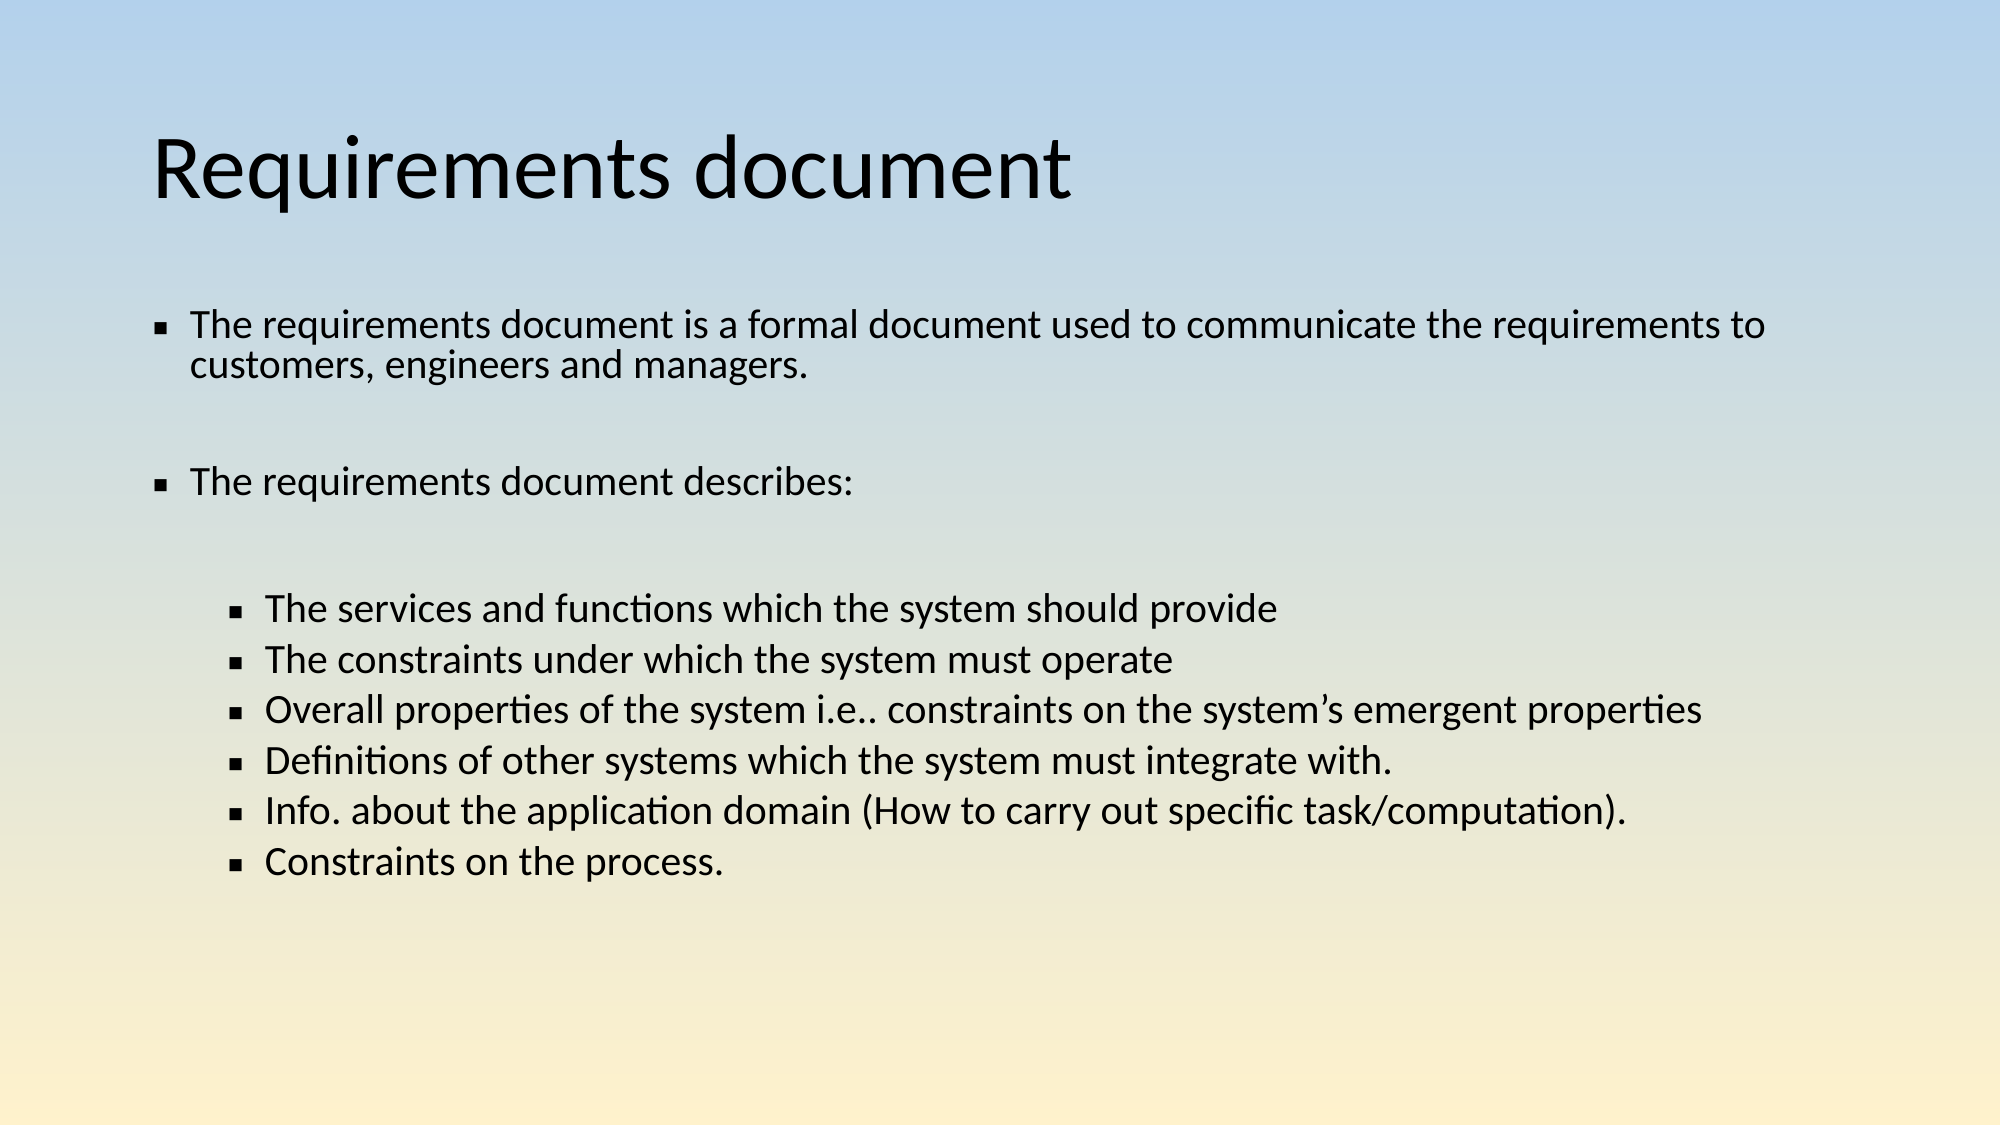

# Requirements document
The requirements document is a formal document used to communicate the requirements to customers, engineers and managers.

The requirements document describes:

The services and functions which the system should provide
The constraints under which the system must operate
Overall properties of the system i.e.. constraints on the system’s emergent properties
Definitions of other systems which the system must integrate with.
Info. about the application domain (How to carry out specific task/computation).
Constraints on the process.